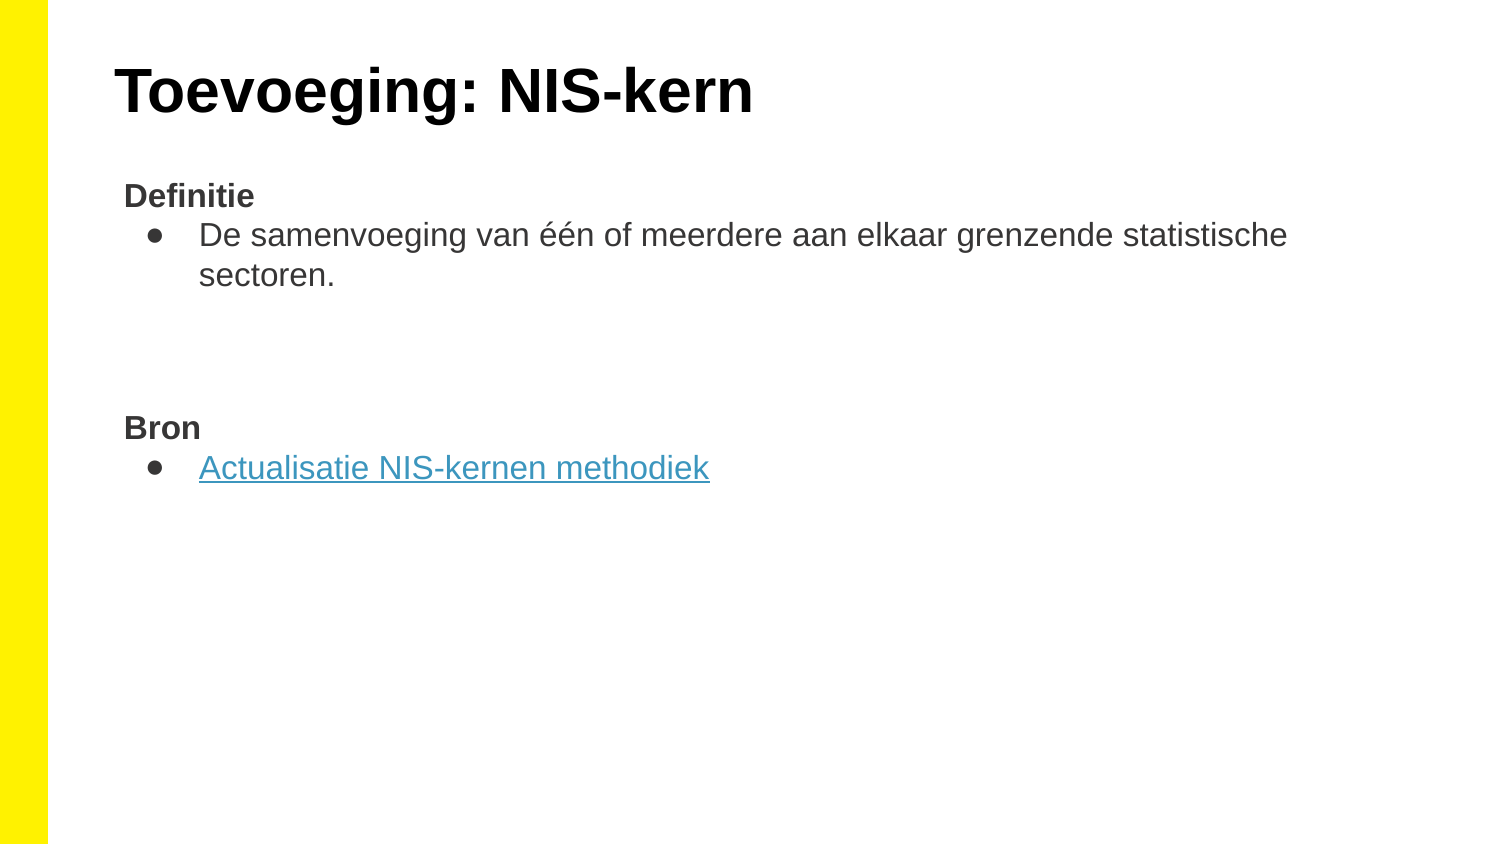

Toevoeging: NIS-kern
Definitie
De samenvoeging van één of meerdere aan elkaar grenzende statistische sectoren.
Bron
Actualisatie NIS-kernen methodiek